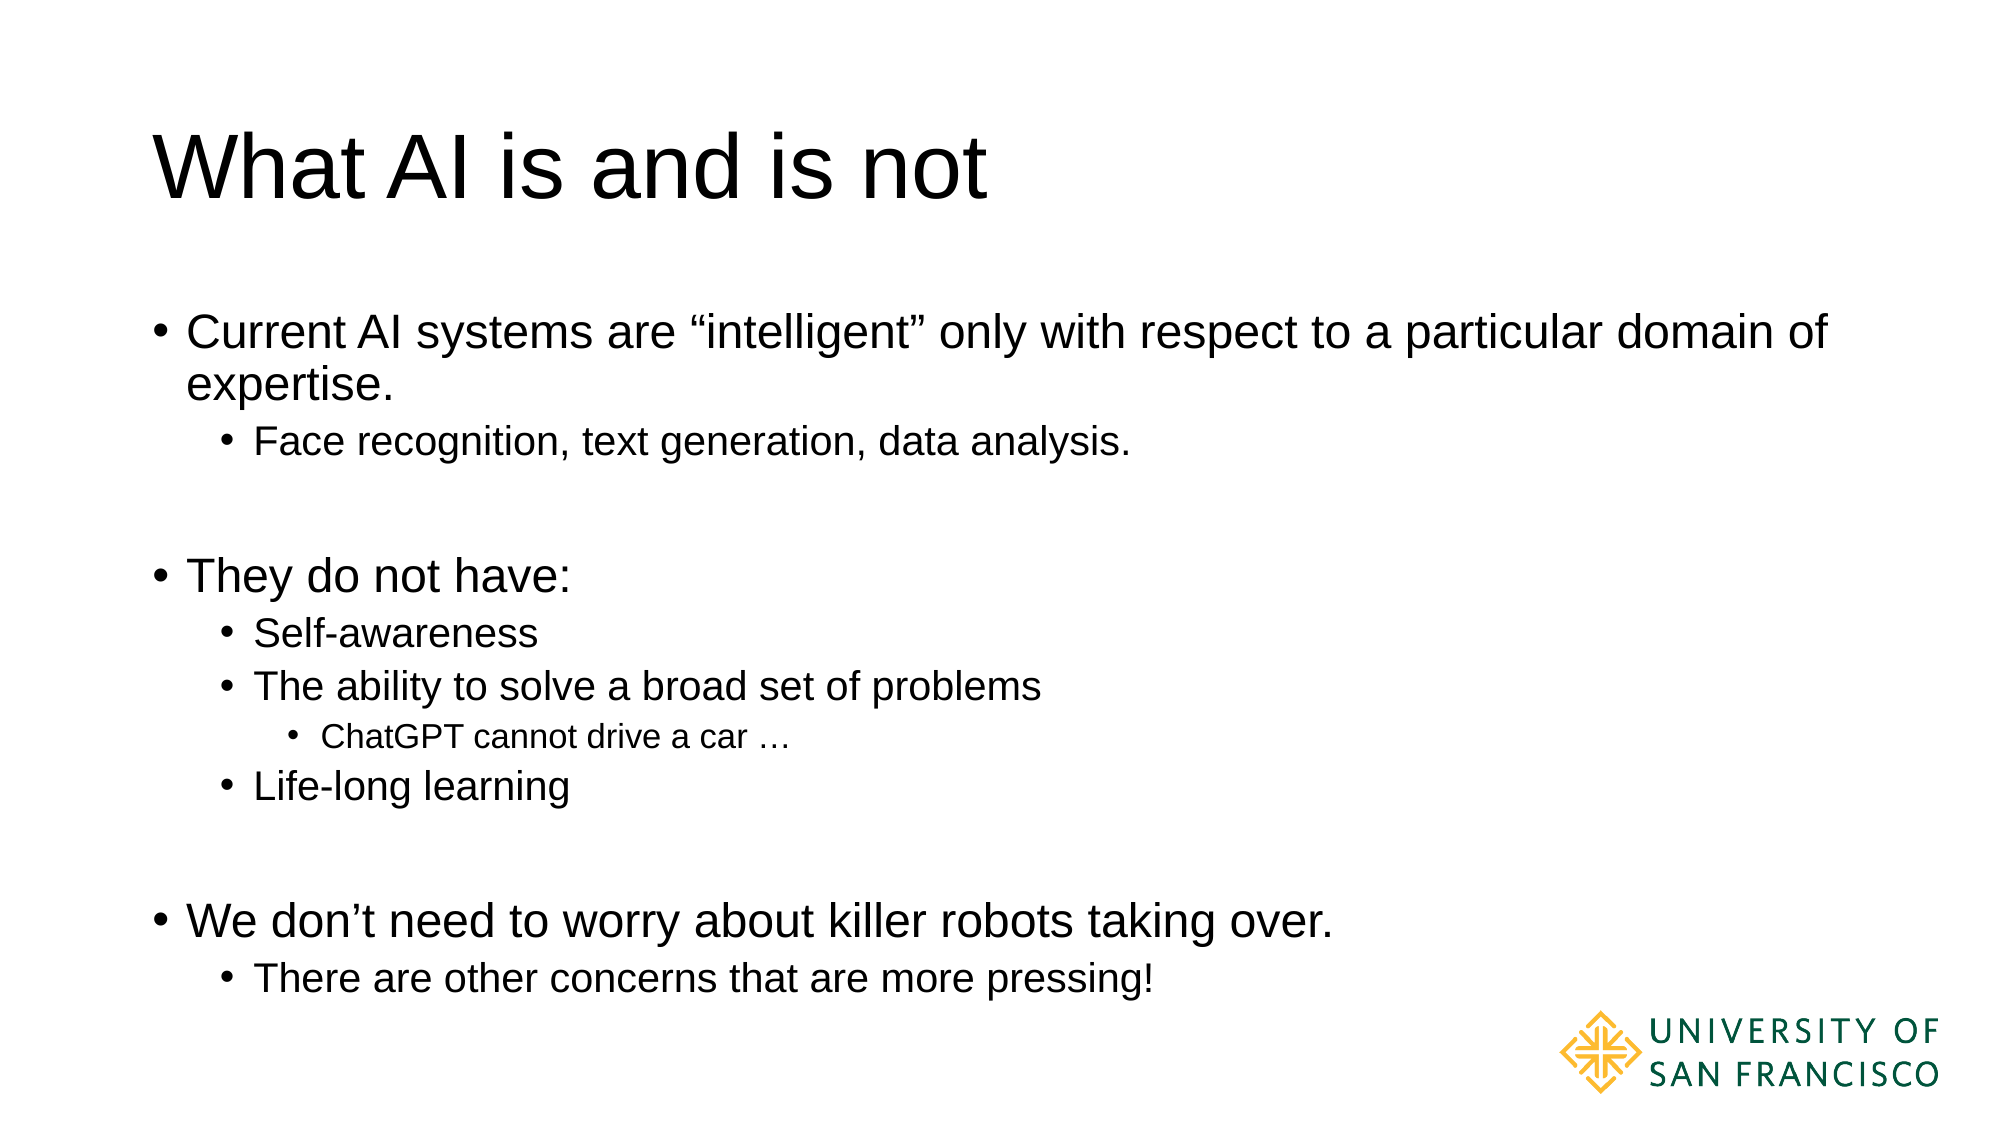

# What AI is and is not
Current AI systems are “intelligent” only with respect to a particular domain of expertise.
Face recognition, text generation, data analysis.

They do not have:
Self-awareness
The ability to solve a broad set of problems
ChatGPT cannot drive a car …
Life-long learning

We don’t need to worry about killer robots taking over.
There are other concerns that are more pressing!